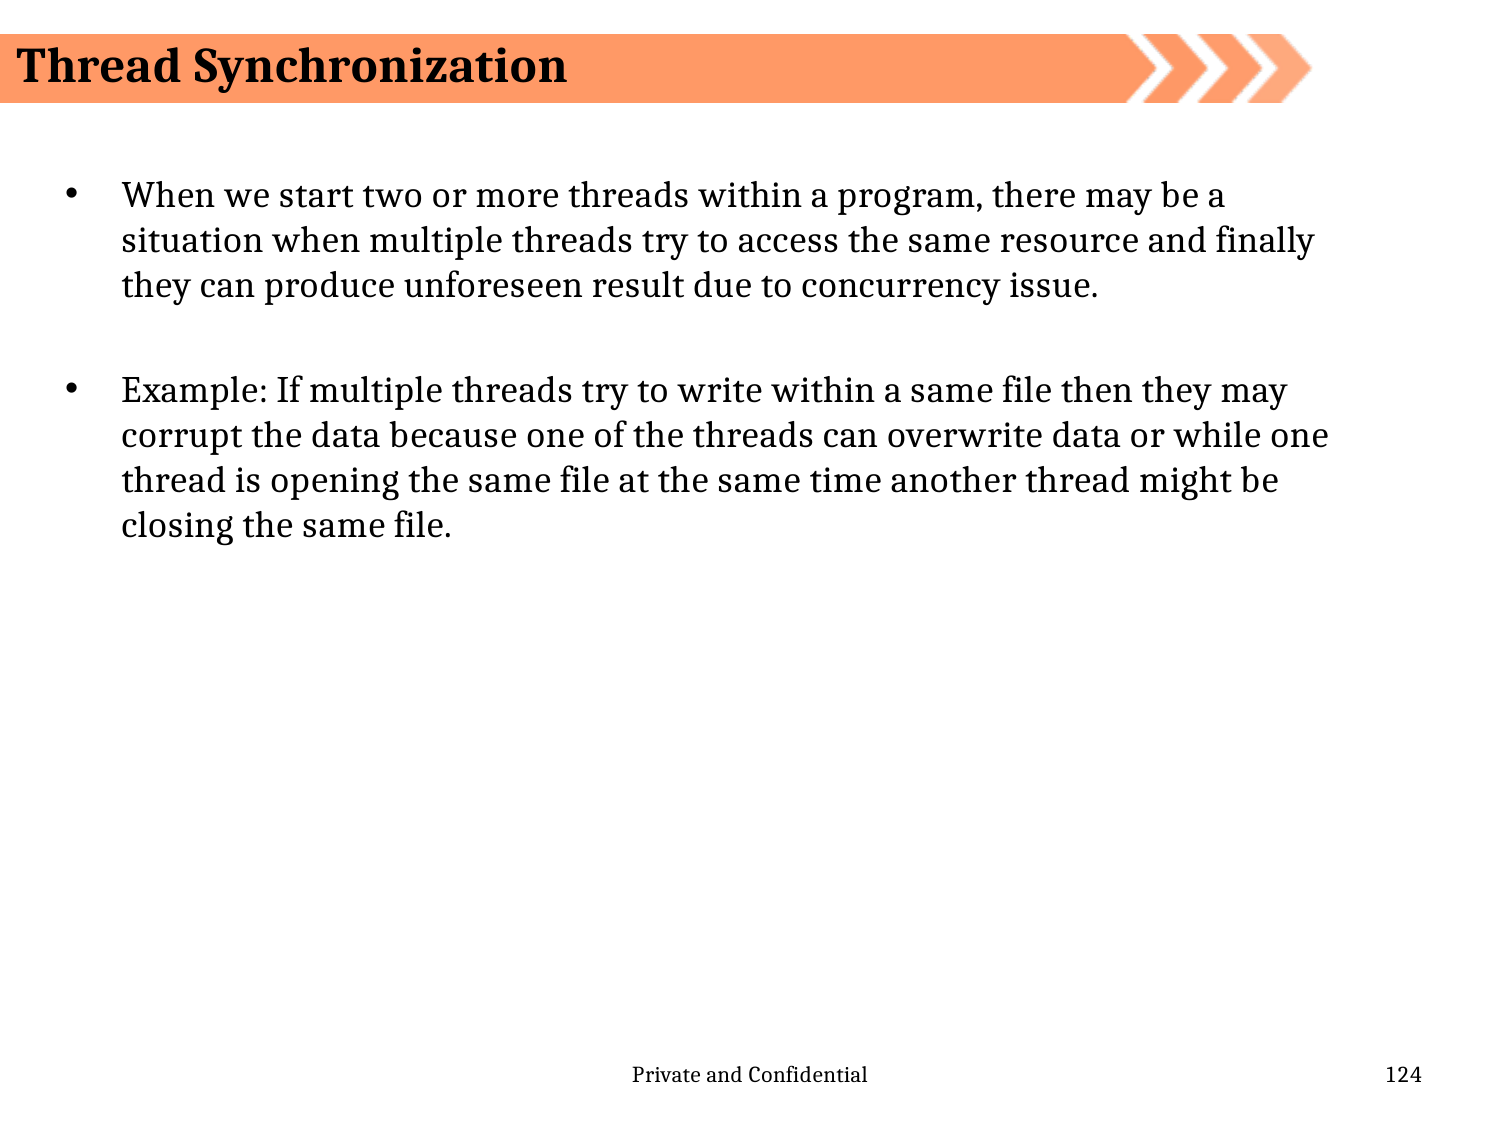

Thread Synchronization
When we start two or more threads within a program, there may be a situation when multiple threads try to access the same resource and finally they can produce unforeseen result due to concurrency issue.

Example: If multiple threads try to write within a same file then they may corrupt the data because one of the threads can overwrite data or while one thread is opening the same file at the same time another thread might be closing the same file.